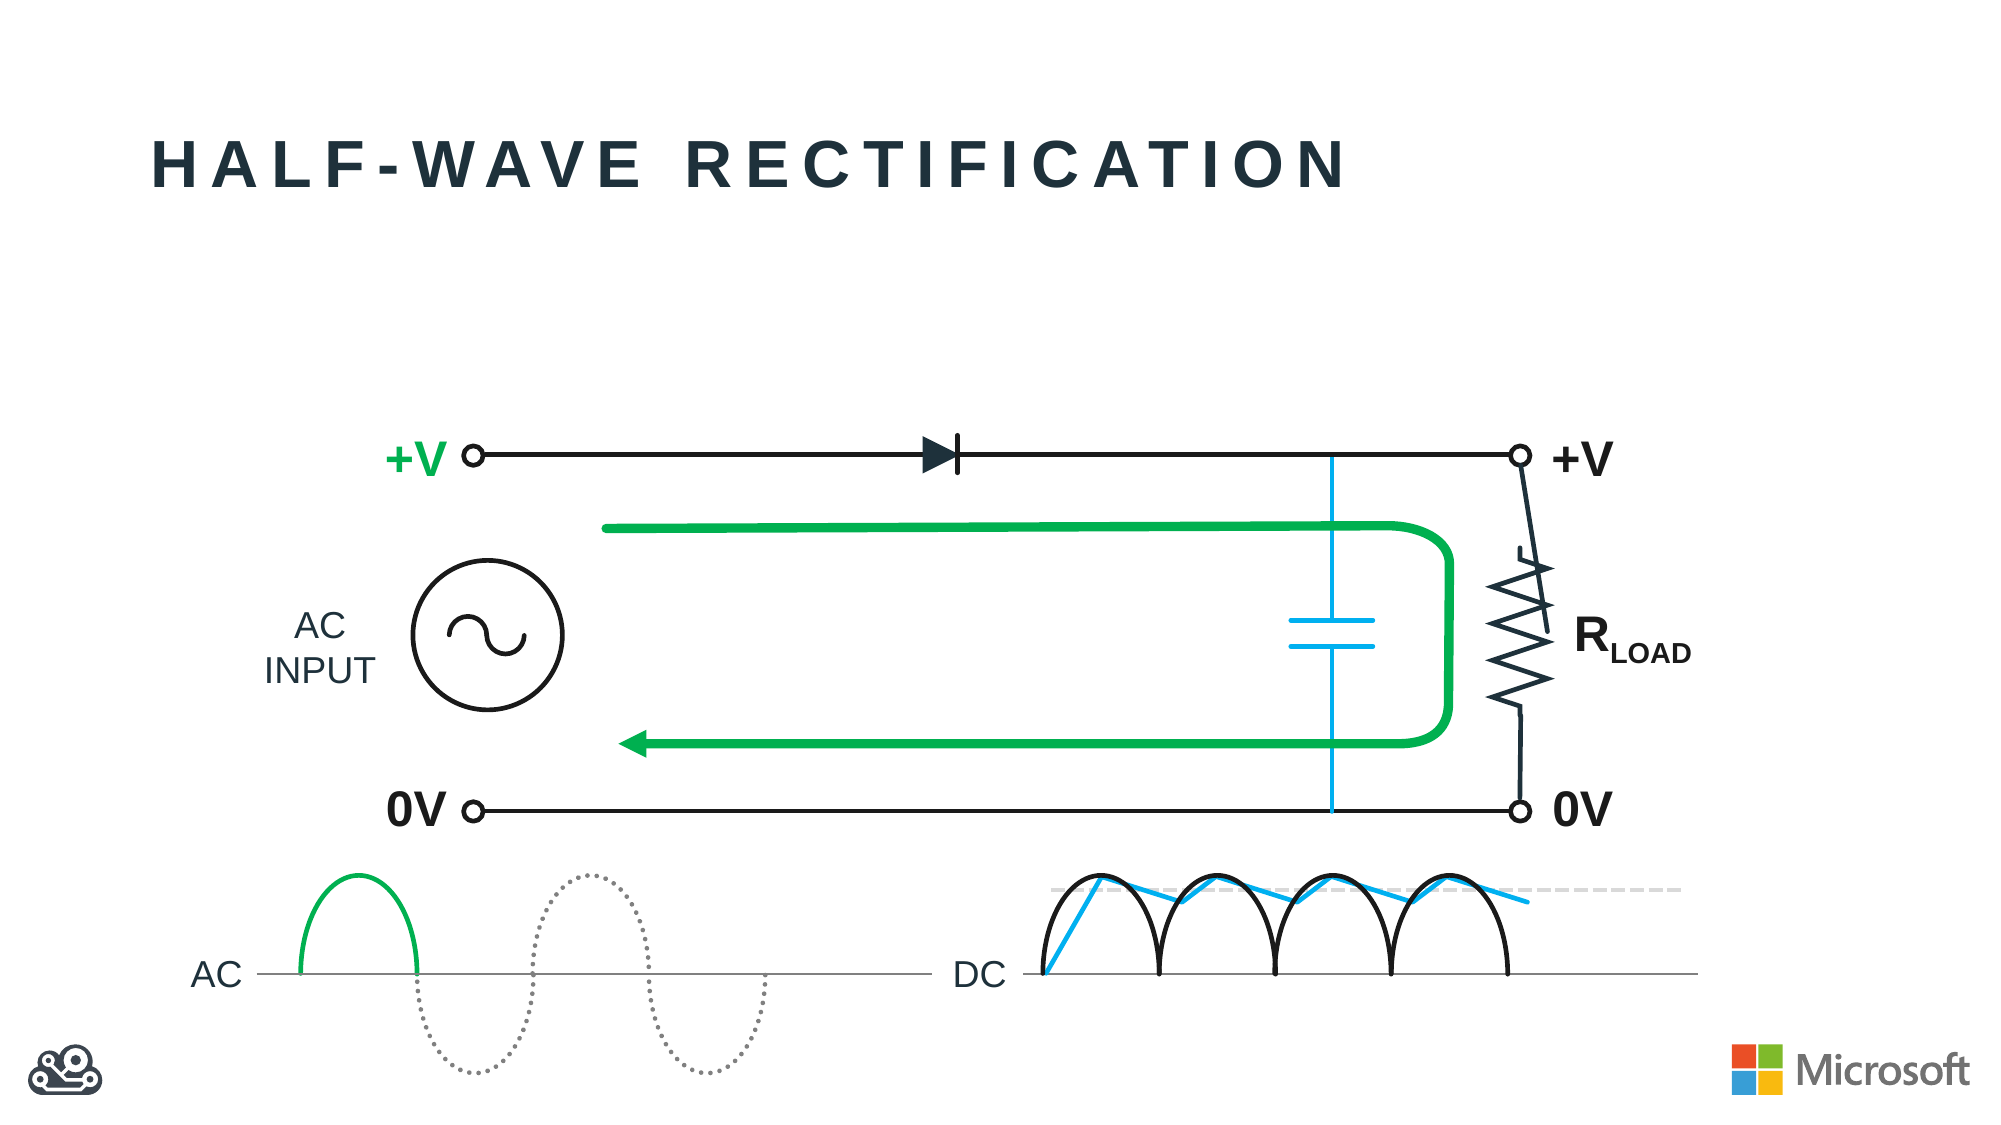

# HALF-WAVE RECTIFICATION
+V
+V

RLOAD
AC
INPUT

0V
0V

AC
DC